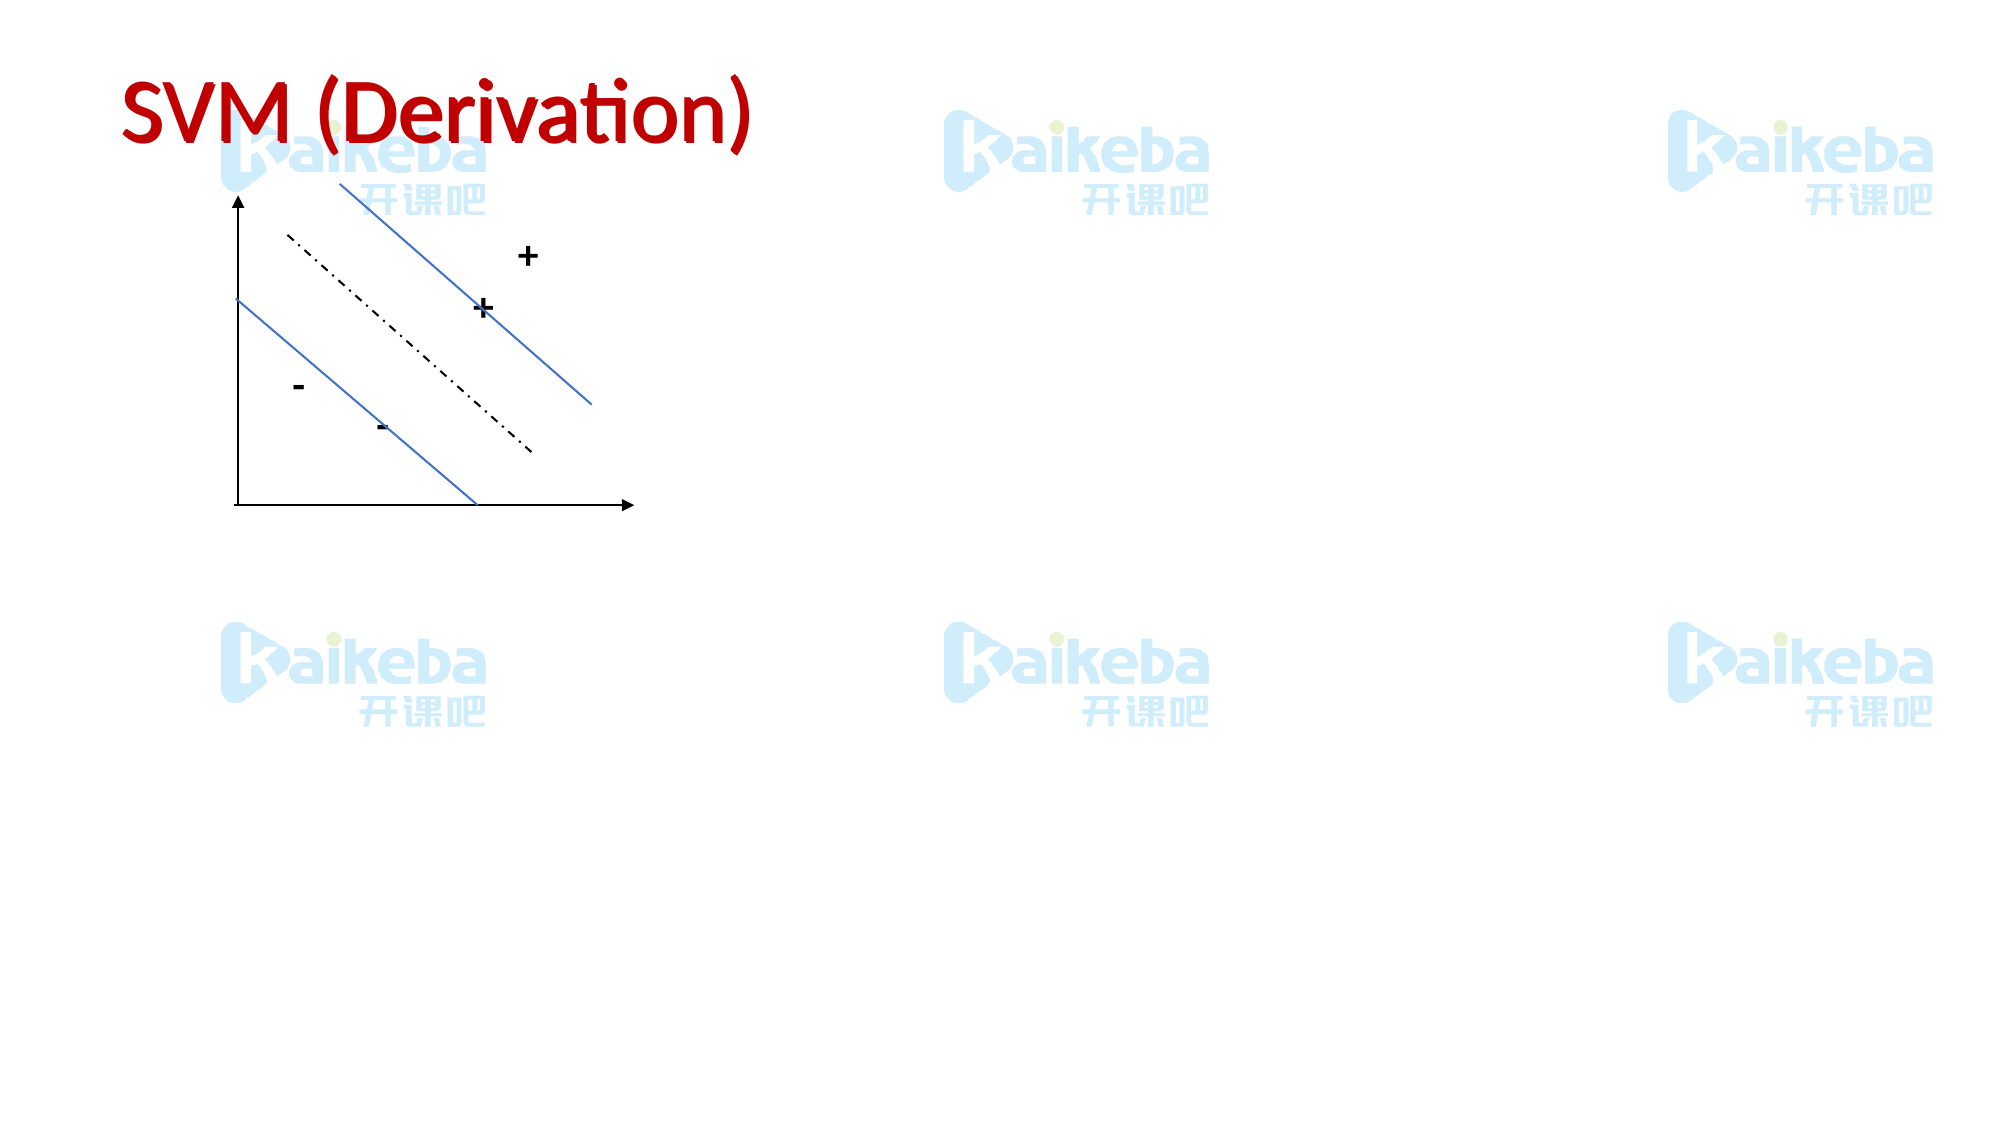

# SVM (Derivation)
SVM (Derivation)
+
+
-
-